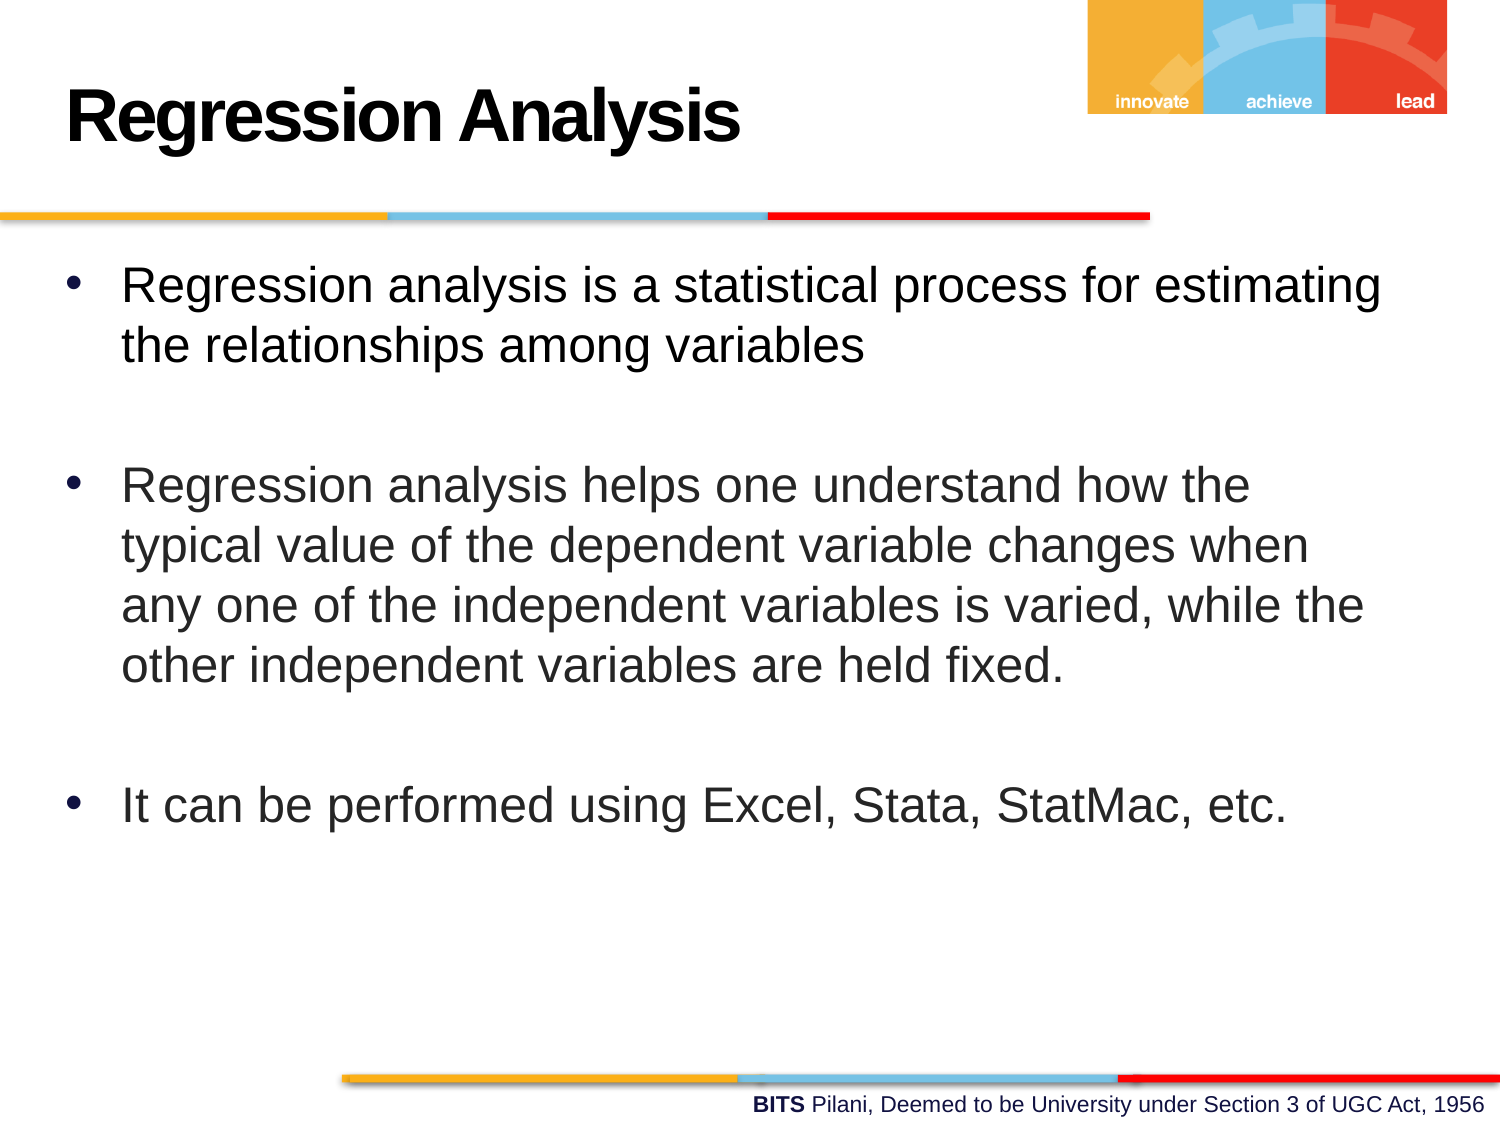

Regression Analysis
Regression analysis is a statistical process for estimating the relationships among variables

Regression analysis helps one understand how the typical value of the dependent variable changes when any one of the independent variables is varied, while the other independent variables are held fixed.

It can be performed using Excel, Stata, StatMac, etc.